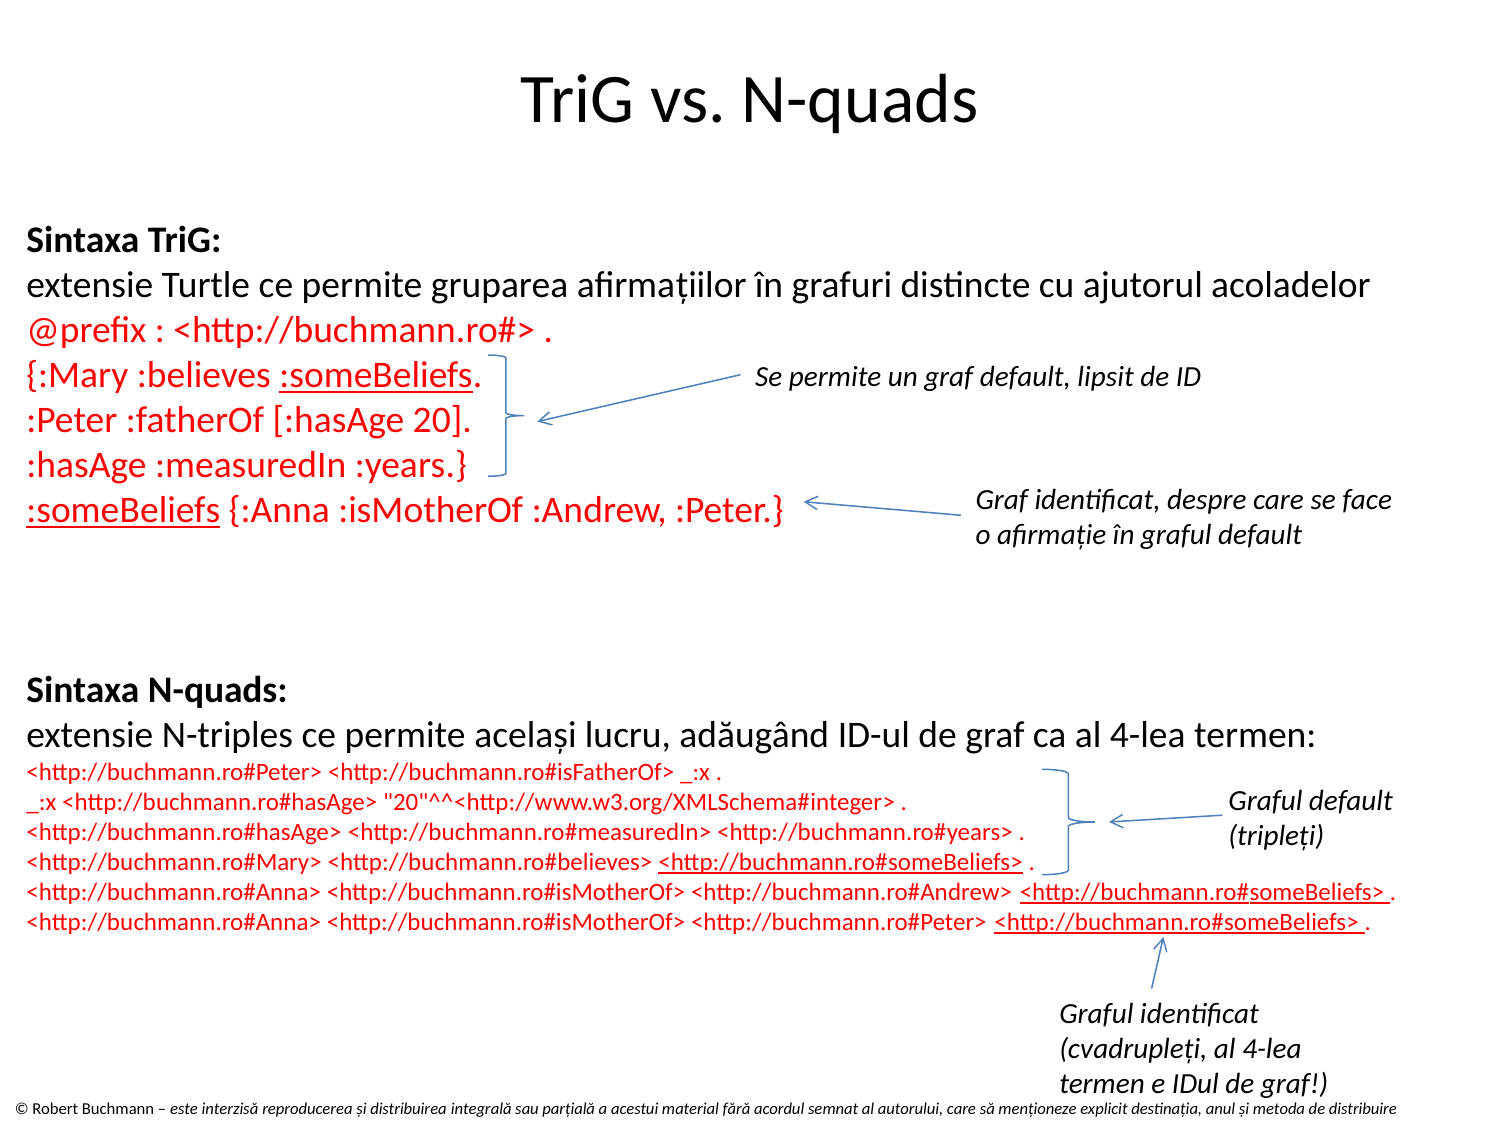

# TriG vs. N-quads
Sintaxa TriG:
extensie Turtle ce permite gruparea afirmaţiilor în grafuri distincte cu ajutorul acoladelor
@prefix : <http://buchmann.ro#> .
{:Mary :believes :someBeliefs.
:Peter :fatherOf [:hasAge 20].
:hasAge :measuredIn :years.}
:someBeliefs {:Anna :isMotherOf :Andrew, :Peter.}

Sintaxa N-quads:
extensie N-triples ce permite același lucru, adăugând ID-ul de graf ca al 4-lea termen:
<http://buchmann.ro#Peter> <http://buchmann.ro#isFatherOf> _:x .
_:x <http://buchmann.ro#hasAge> "20"^^<http://www.w3.org/XMLSchema#integer> .
<http://buchmann.ro#hasAge> <http://buchmann.ro#measuredIn> <http://buchmann.ro#years> .
<http://buchmann.ro#Mary> <http://buchmann.ro#believes> <http://buchmann.ro#someBeliefs> .
<http://buchmann.ro#Anna> <http://buchmann.ro#isMotherOf> <http://buchmann.ro#Andrew> <http://buchmann.ro#someBeliefs> .
<http://buchmann.ro#Anna> <http://buchmann.ro#isMotherOf> <http://buchmann.ro#Peter> <http://buchmann.ro#someBeliefs> .
Se permite un graf default, lipsit de ID

Graf identificat, despre care se face o afirmație în graful default

Graful default
(tripleți)
Graful identificat
(cvadrupleți, al 4-lea termen e IDul de graf!)